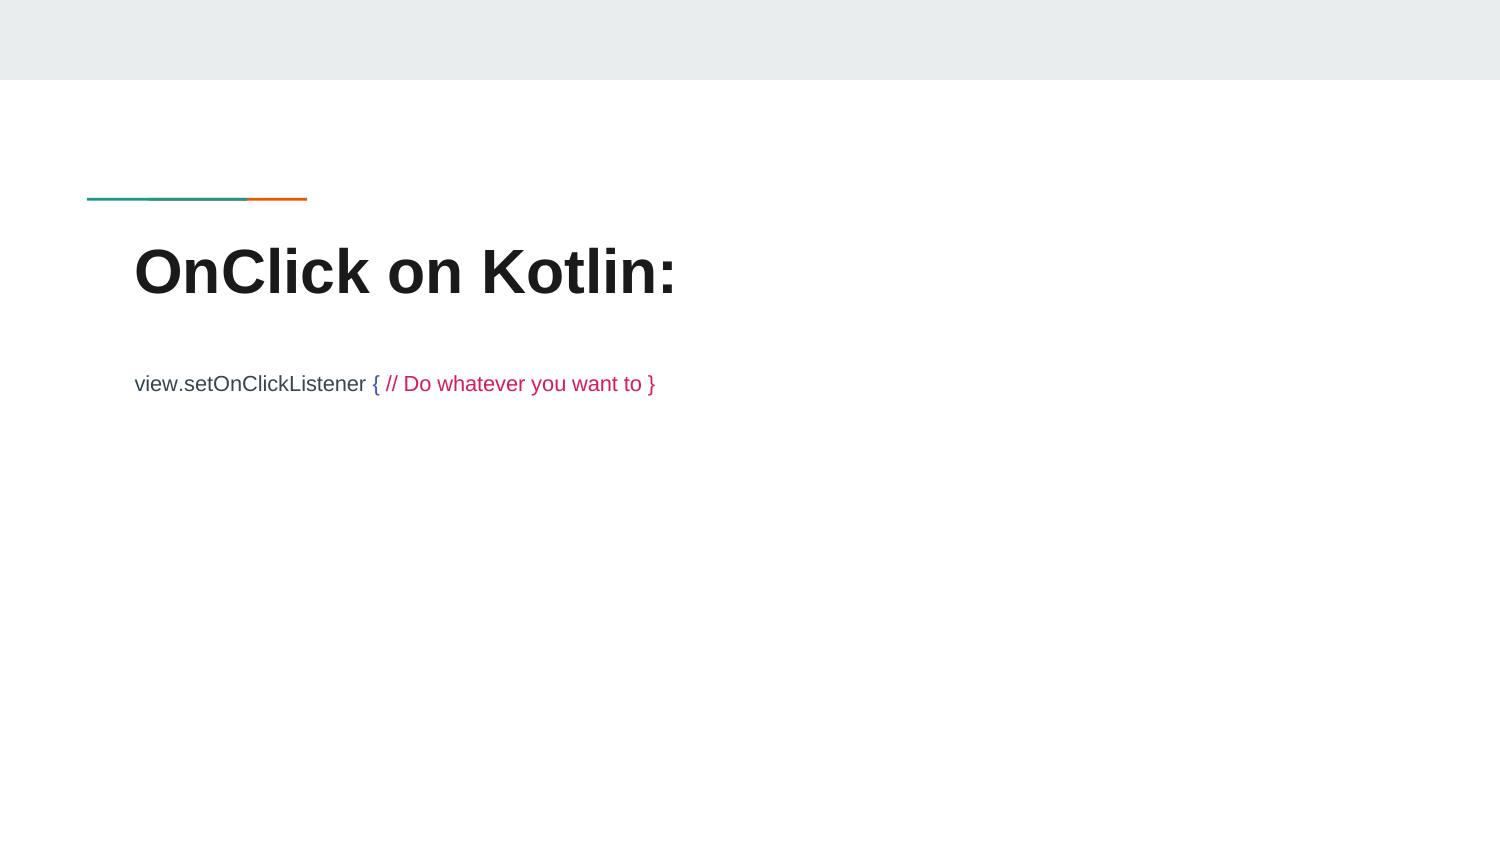

# OnClick on Kotlin:

view.setOnClickListener { // Do whatever you want to }